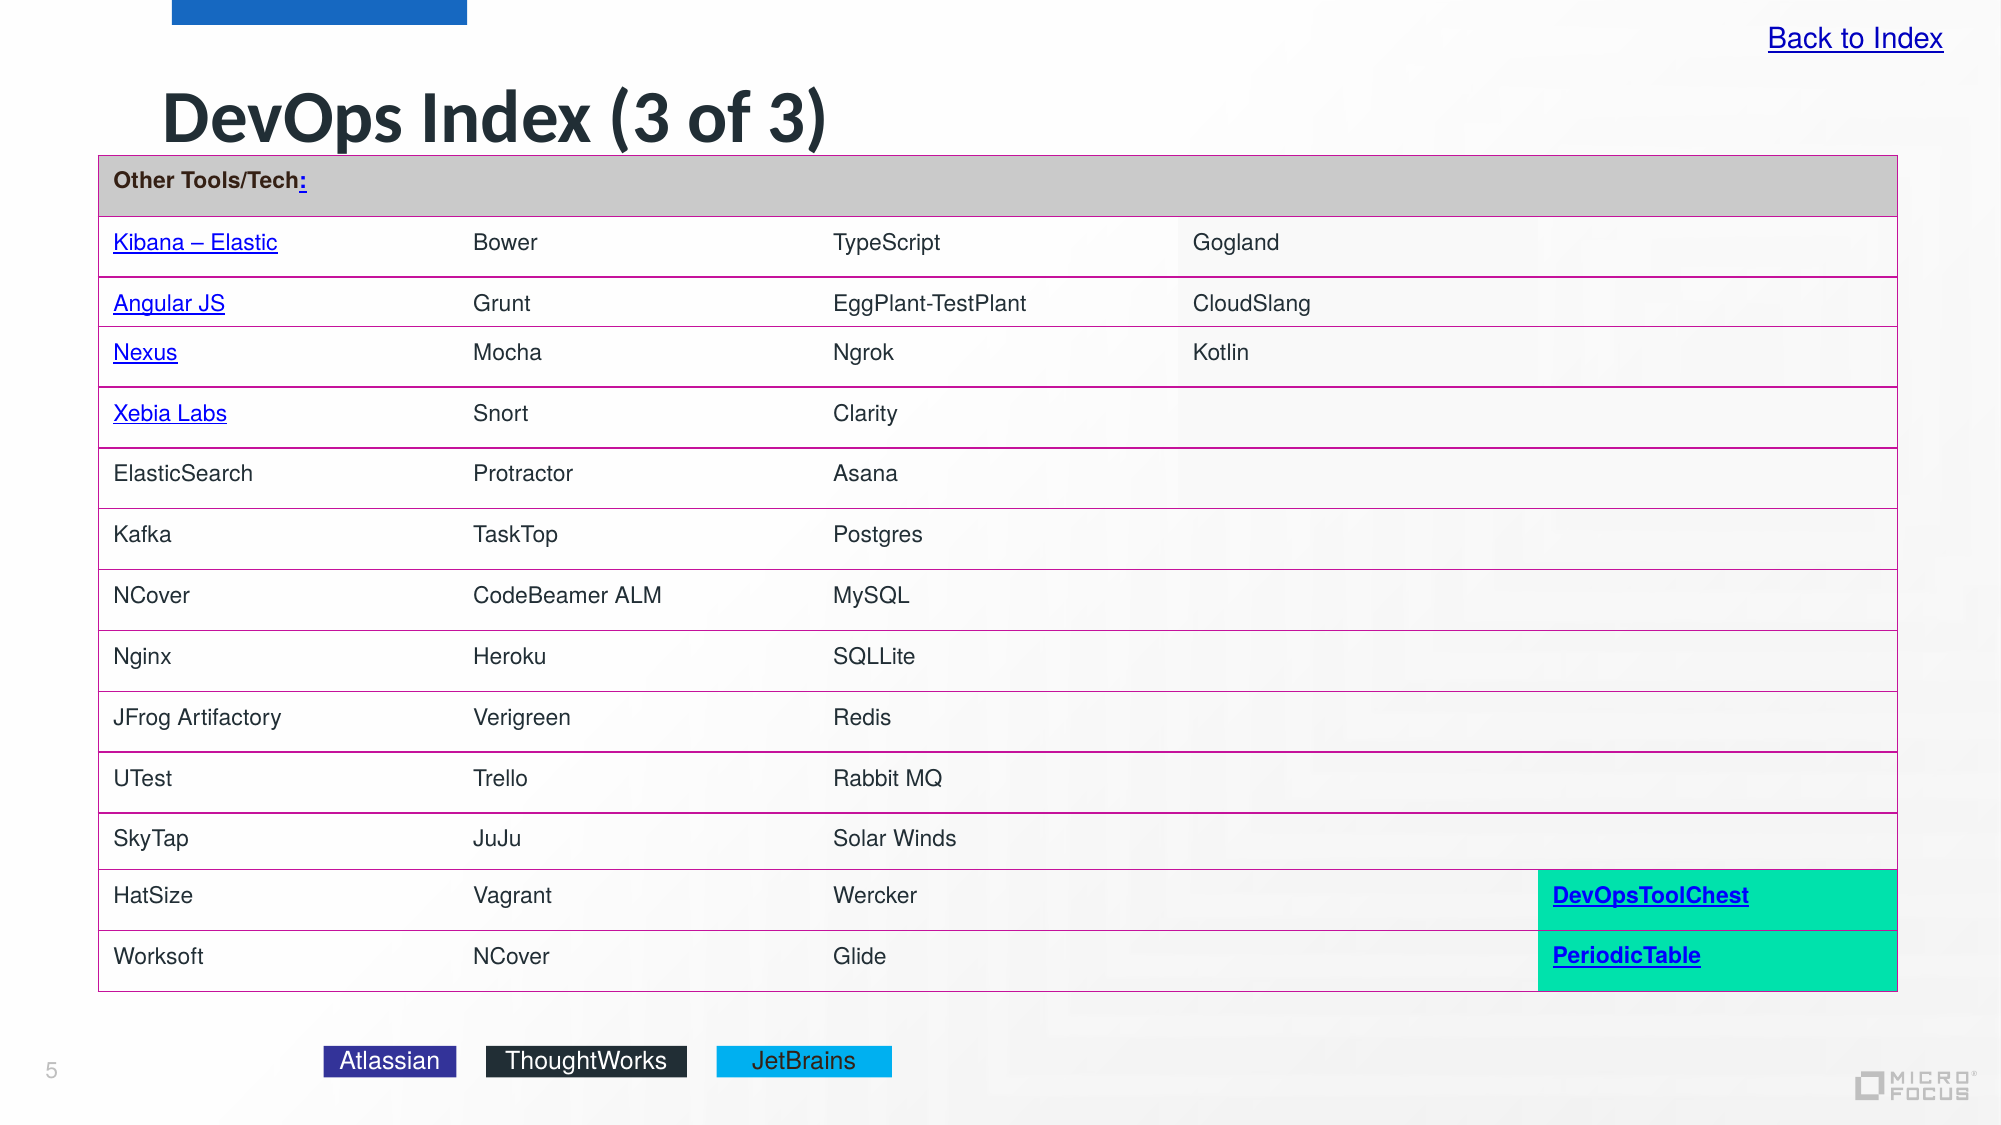

Back to Index
# DevOps Index (3 of 3)
| Other Tools/Tech: |  |  |  |  |
| --- | --- | --- | --- | --- |
| Kibana – Elastic | Bower | TypeScript | Gogland |  |
| Angular JS | Grunt | EggPlant-TestPlant | CloudSlang |  |
| Nexus | Mocha | Ngrok | Kotlin |  |
| Xebia Labs | Snort | Clarity |  |  |
| ElasticSearch | Protractor | Asana |  |  |
| Kafka | TaskTop | Postgres |  |  |
| NCover | CodeBeamer ALM | MySQL |  |  |
| Nginx | Heroku | SQLLite |  |  |
| JFrog Artifactory | Verigreen | Redis |  |  |
| UTest | Trello | Rabbit MQ |  |  |
| SkyTap | JuJu | Solar Winds |  |  |
| HatSize | Vagrant | Wercker |  | DevOpsToolChest |
| Worksoft | NCover | Glide |  | PeriodicTable |
Atlassian
ThoughtWorks
JetBrains
5